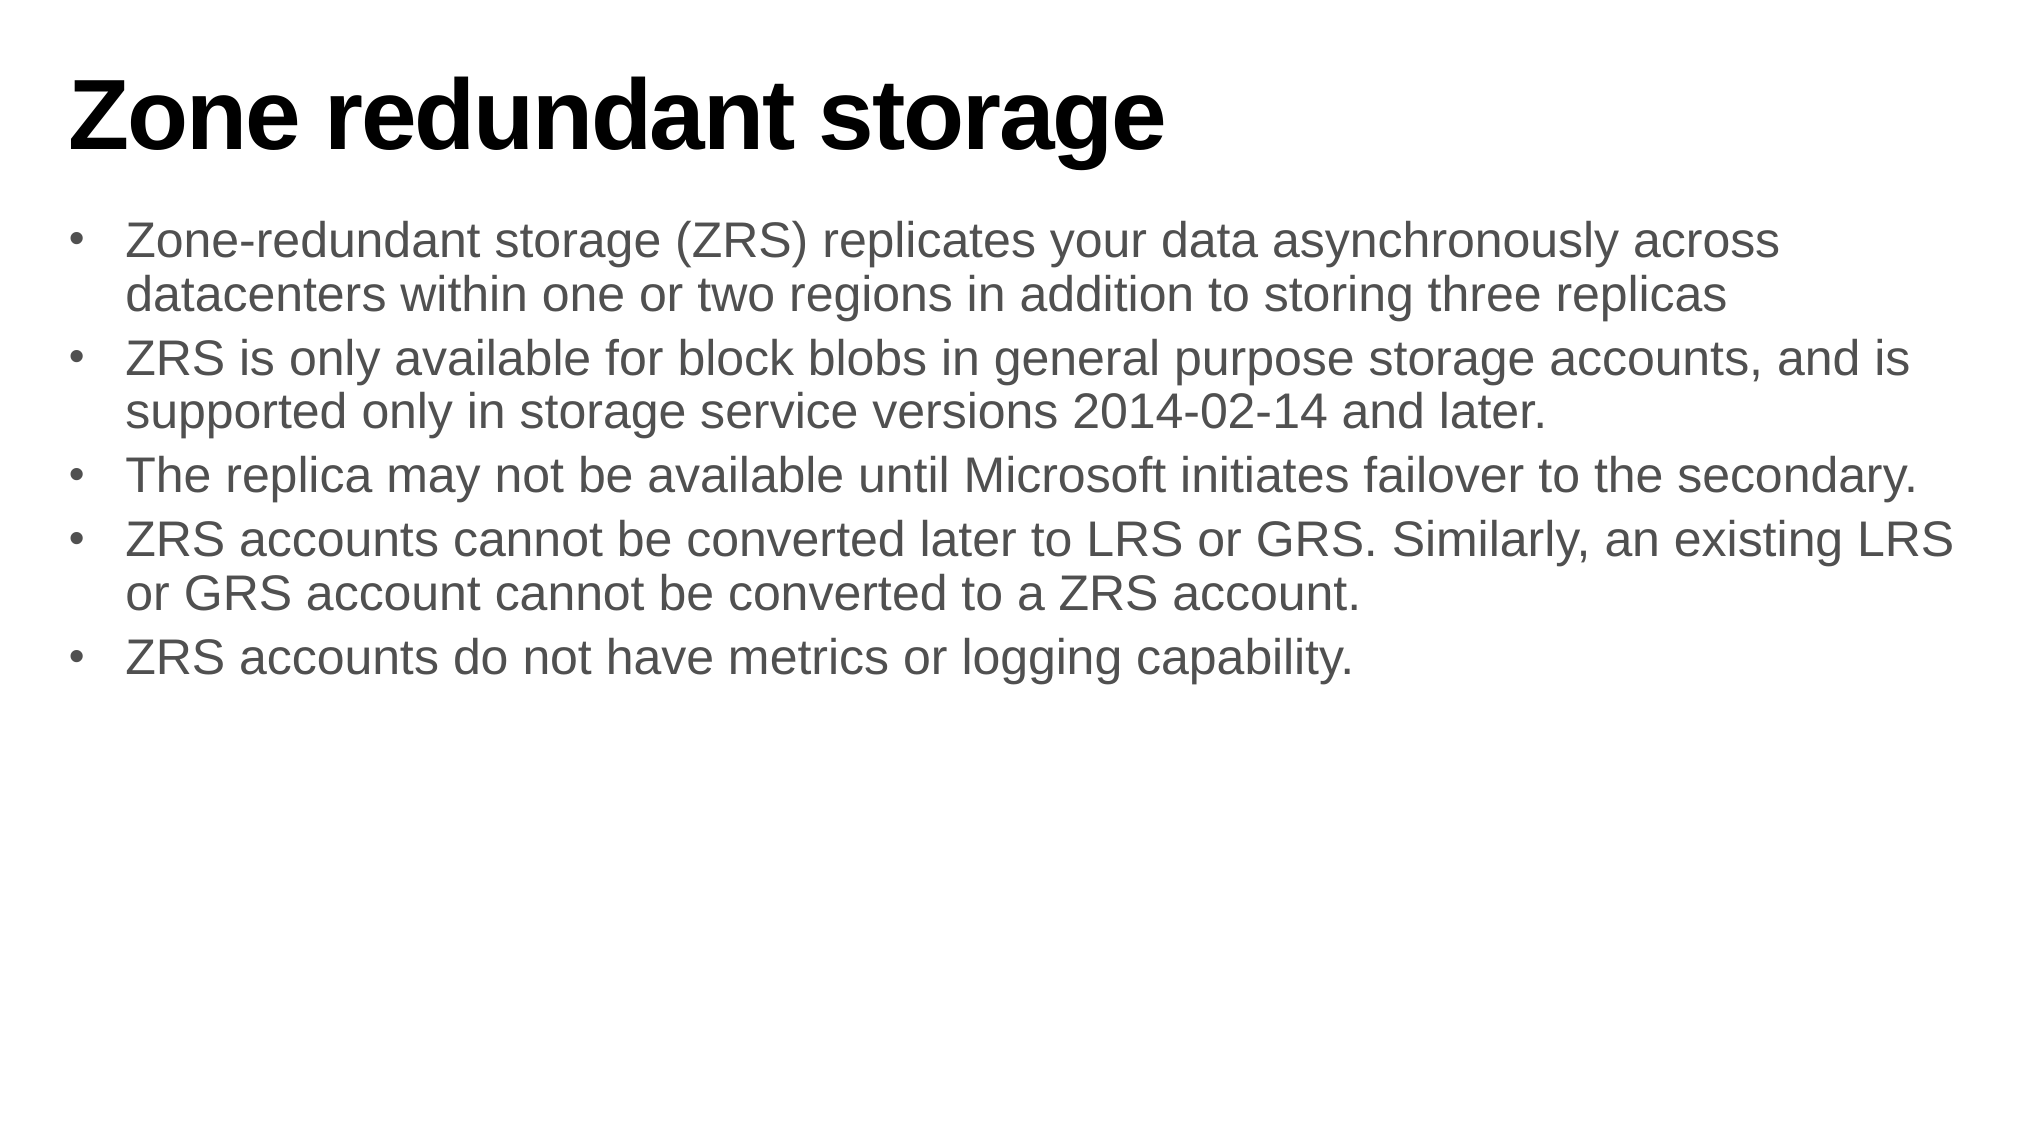

# Zone redundant storage
Zone-redundant storage (ZRS) replicates your data asynchronously across datacenters within one or two regions in addition to storing three replicas
ZRS is only available for block blobs in general purpose storage accounts, and is supported only in storage service versions 2014-02-14 and later.
The replica may not be available until Microsoft initiates failover to the secondary.
ZRS accounts cannot be converted later to LRS or GRS. Similarly, an existing LRS or GRS account cannot be converted to a ZRS account.
ZRS accounts do not have metrics or logging capability.